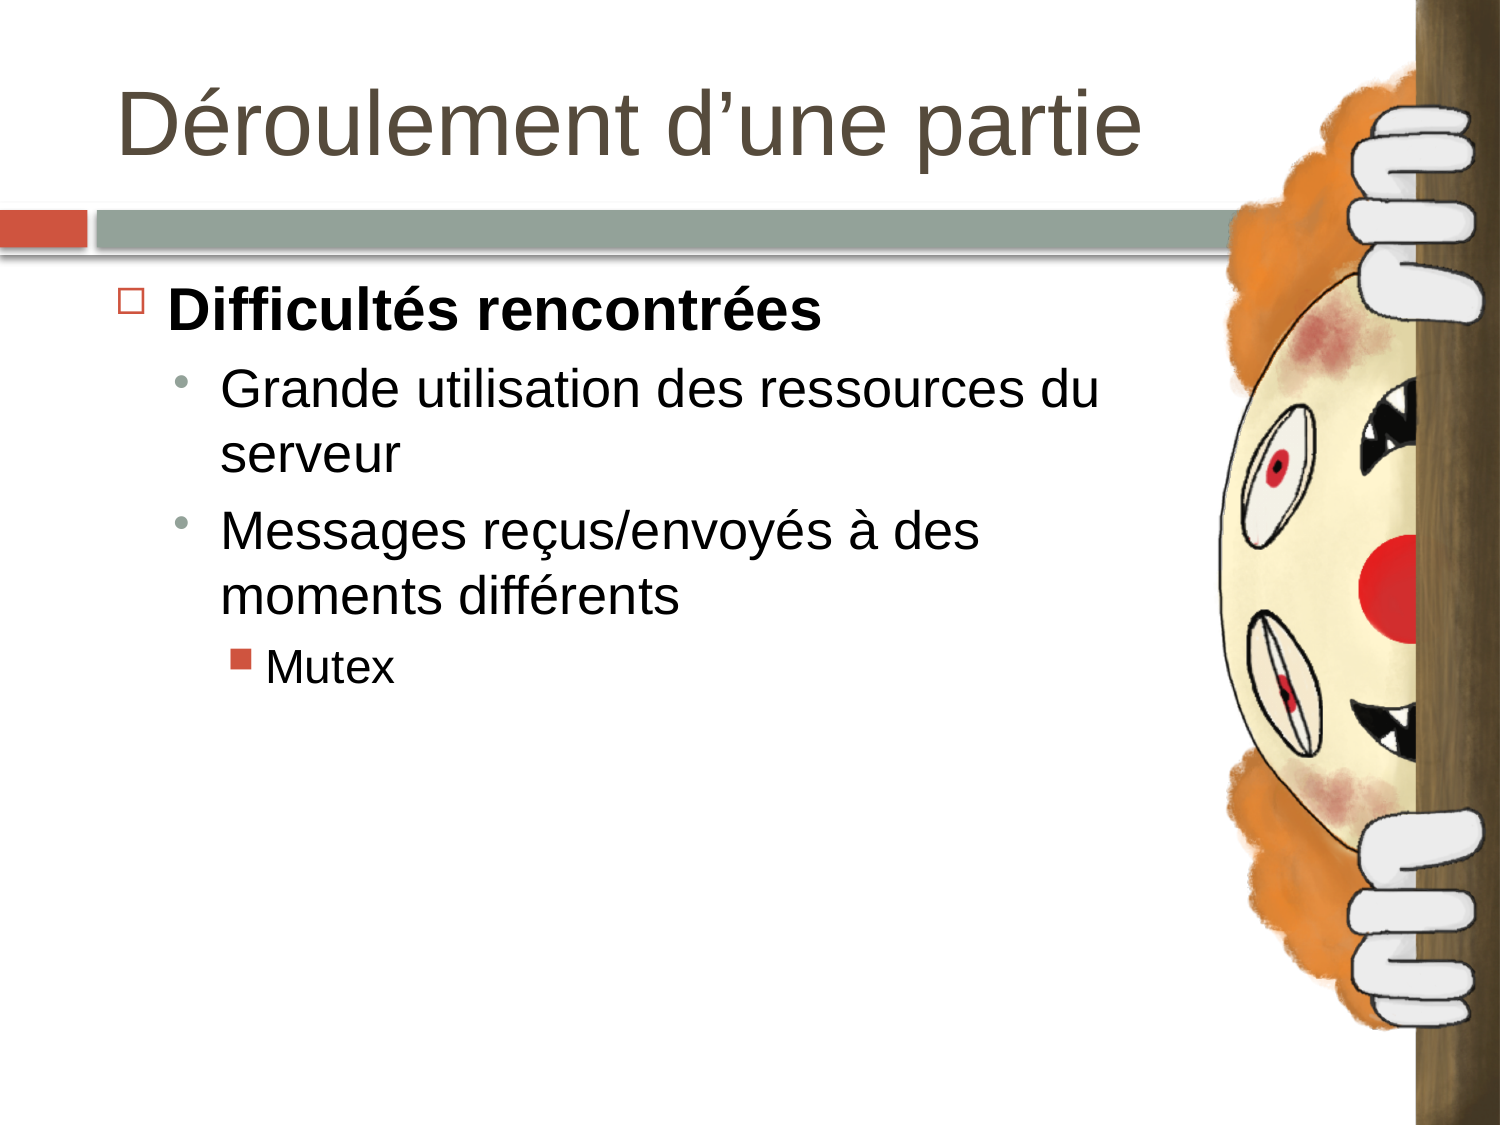

# Déroulement d’une partie
Difficultés rencontrées
Grande utilisation des ressources du serveur
Messages reçus/envoyés à des moments différents
Mutex